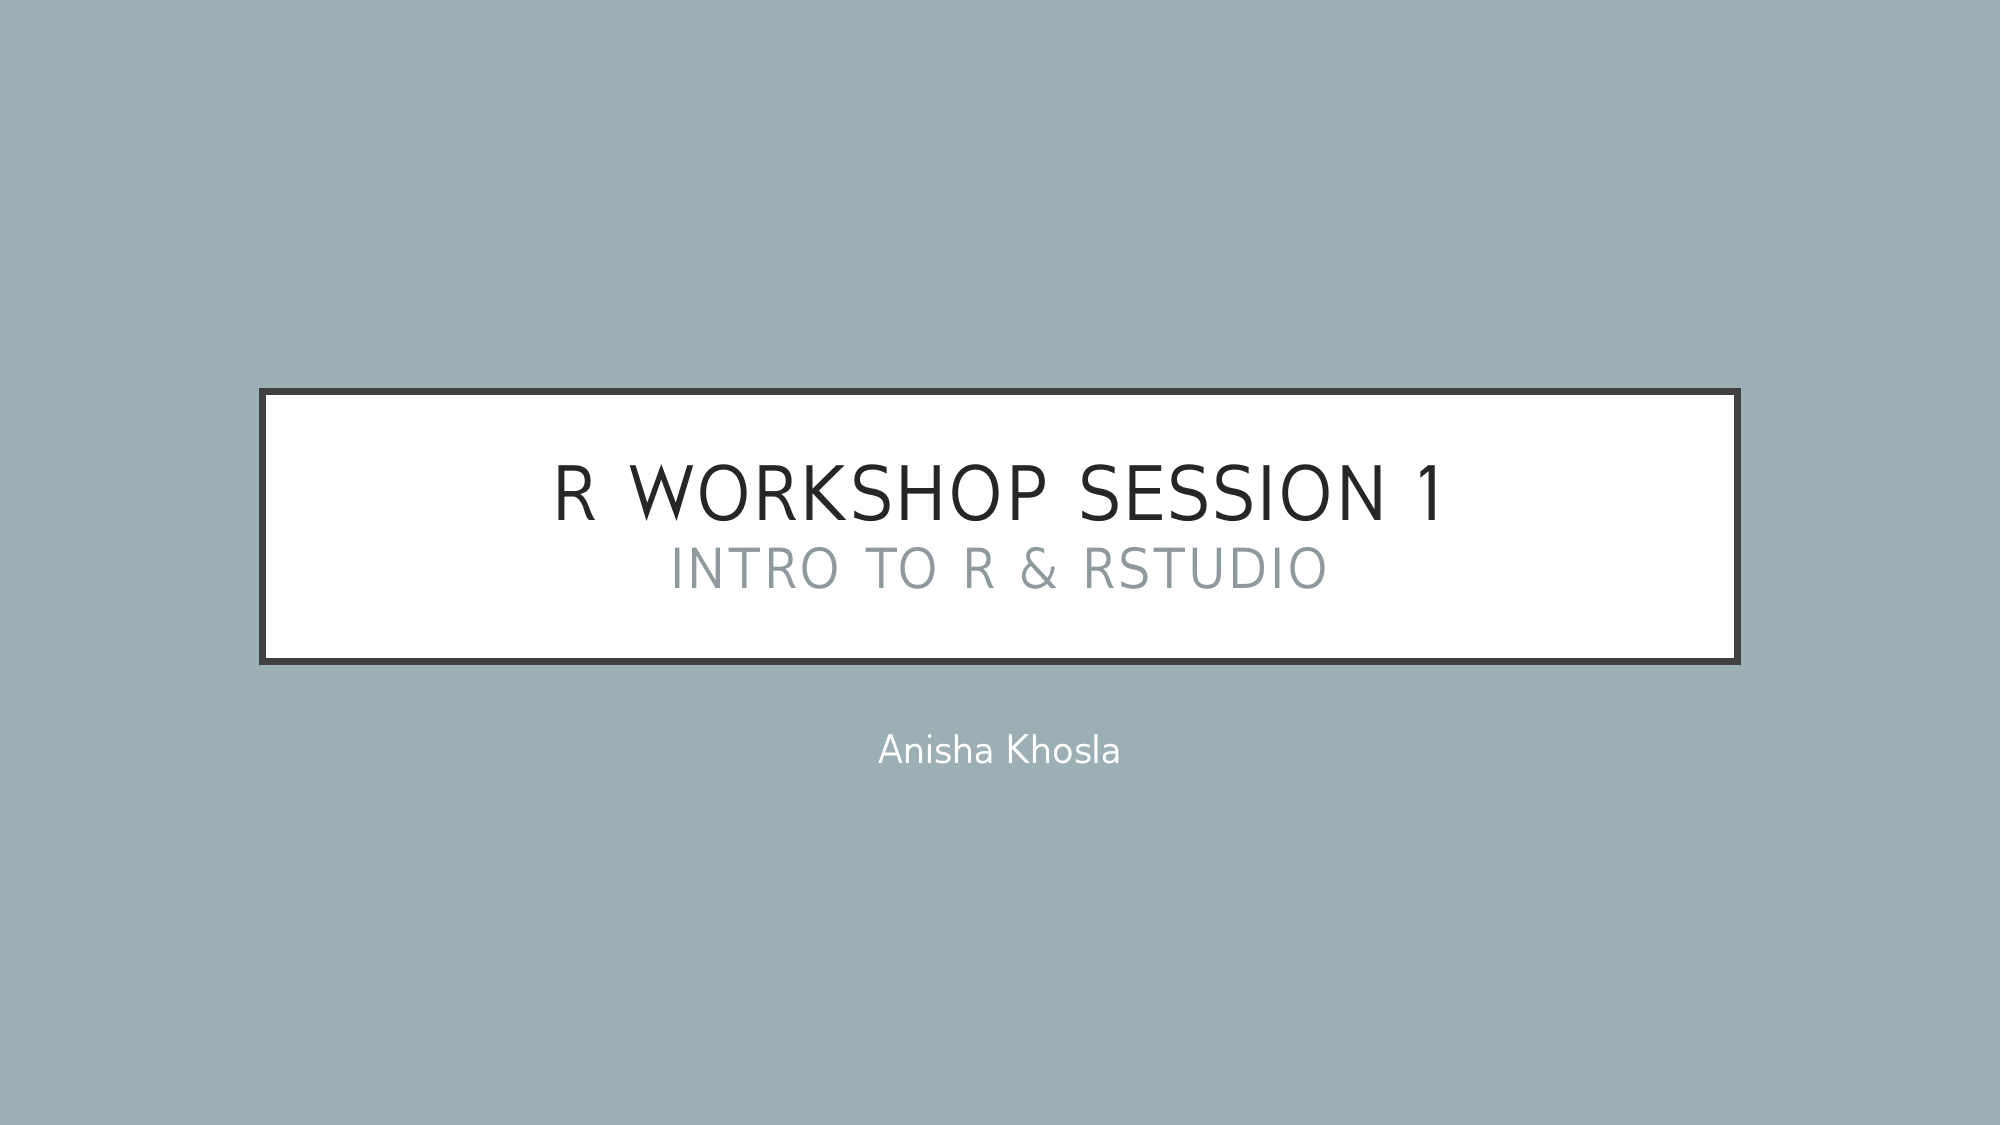

# R Workshop Session 1 Intro to R & rstudio
Anisha Khosla